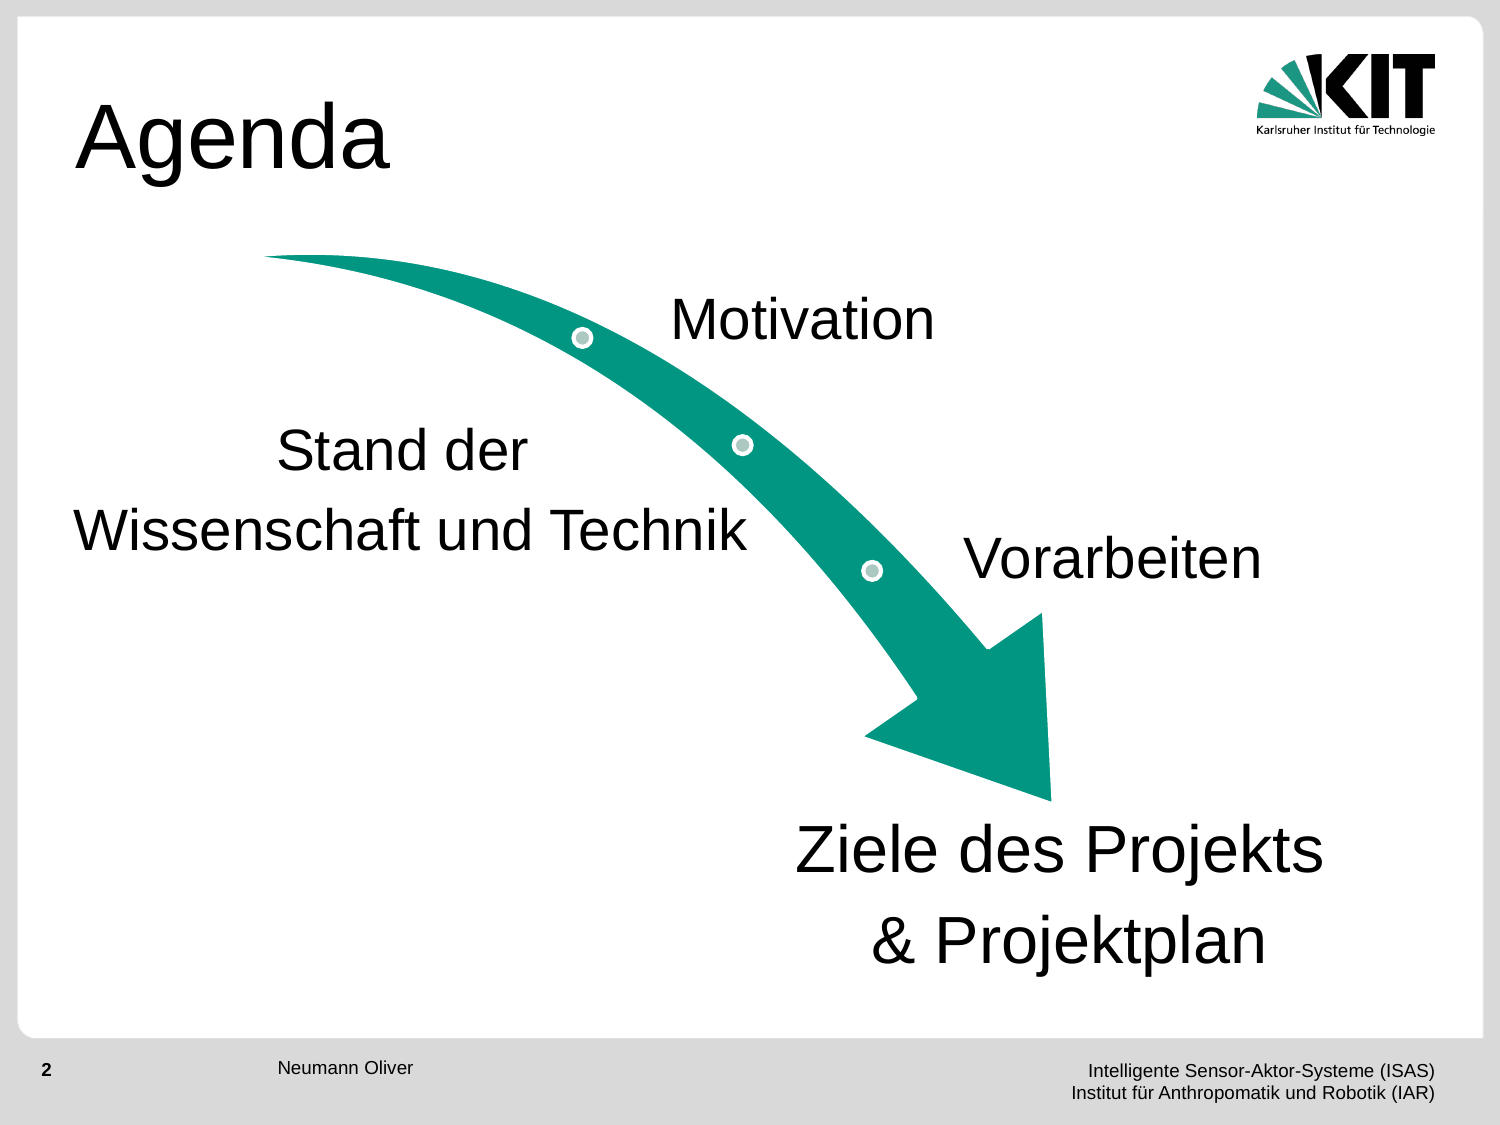

# Agenda

Motivation

Stand der
Wissenschaft und Technik

Vorarbeiten

Ziele des Projekts
& Projektplan